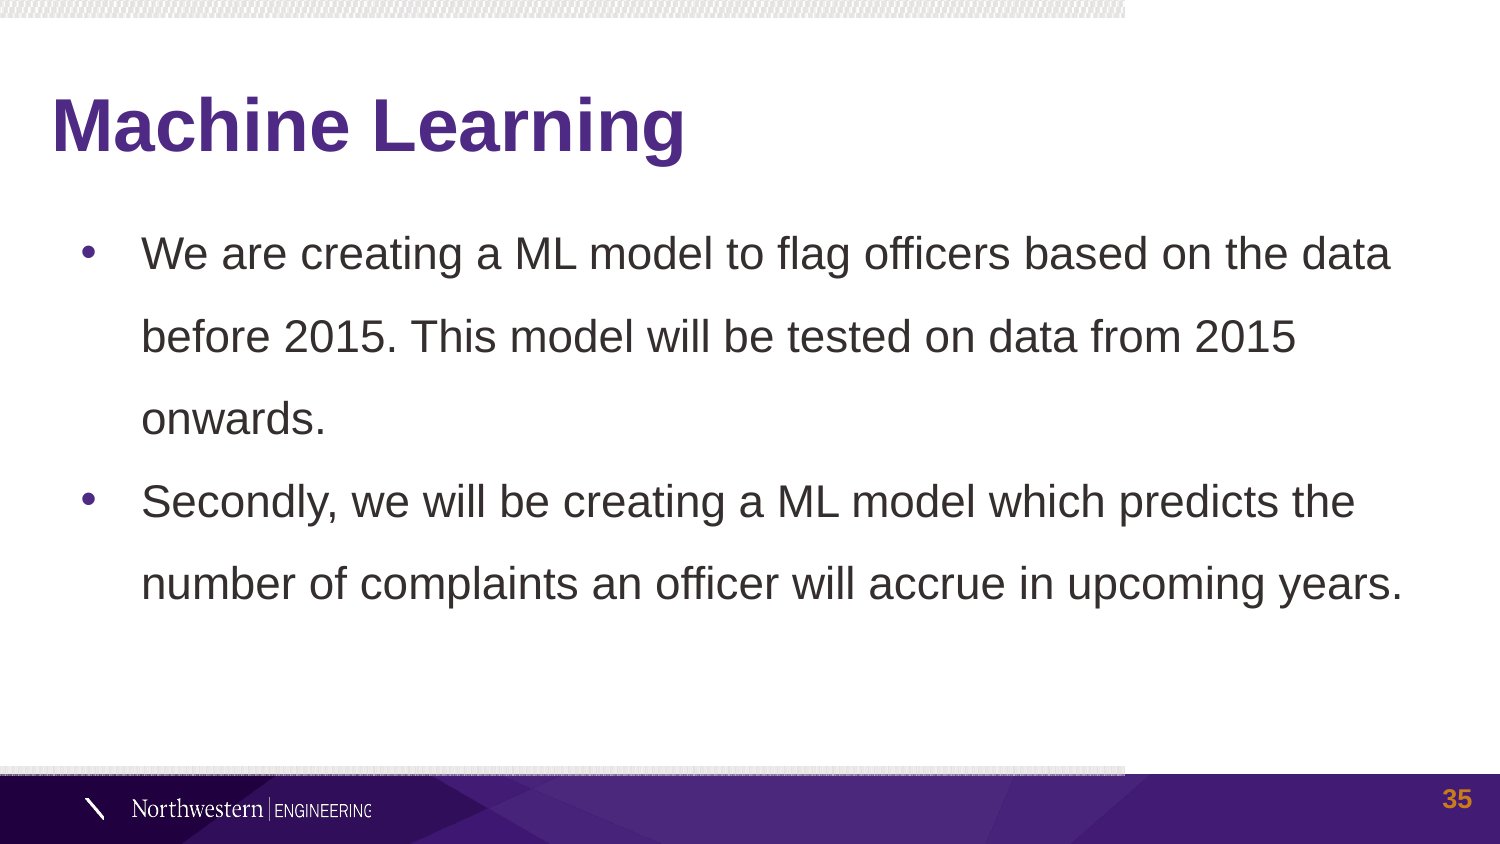

# Machine Learning
We are creating a ML model to flag officers based on the data before 2015. This model will be tested on data from 2015 onwards.
Secondly, we will be creating a ML model which predicts the number of complaints an officer will accrue in upcoming years.

35